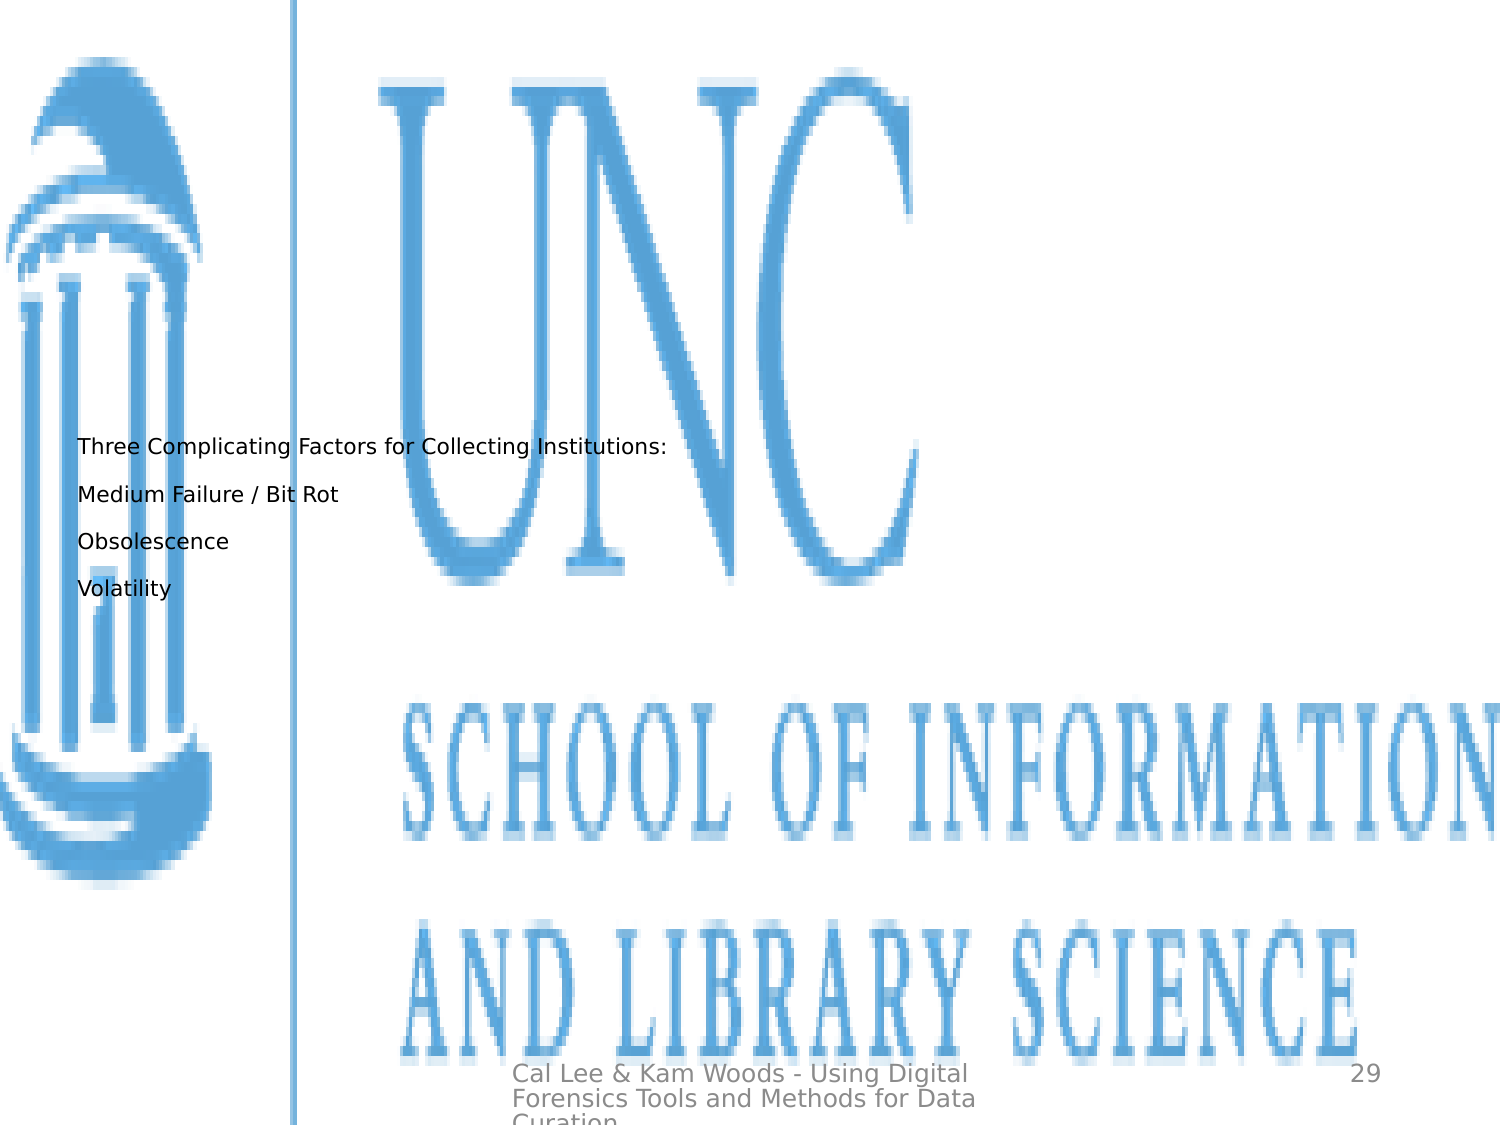

# Three Complicating Factors for Collecting Institutions: Medium Failure / Bit Rot Obsolescence Volatility
Cal Lee & Kam Woods - Using Digital Forensics Tools and Methods for Data Curation
29